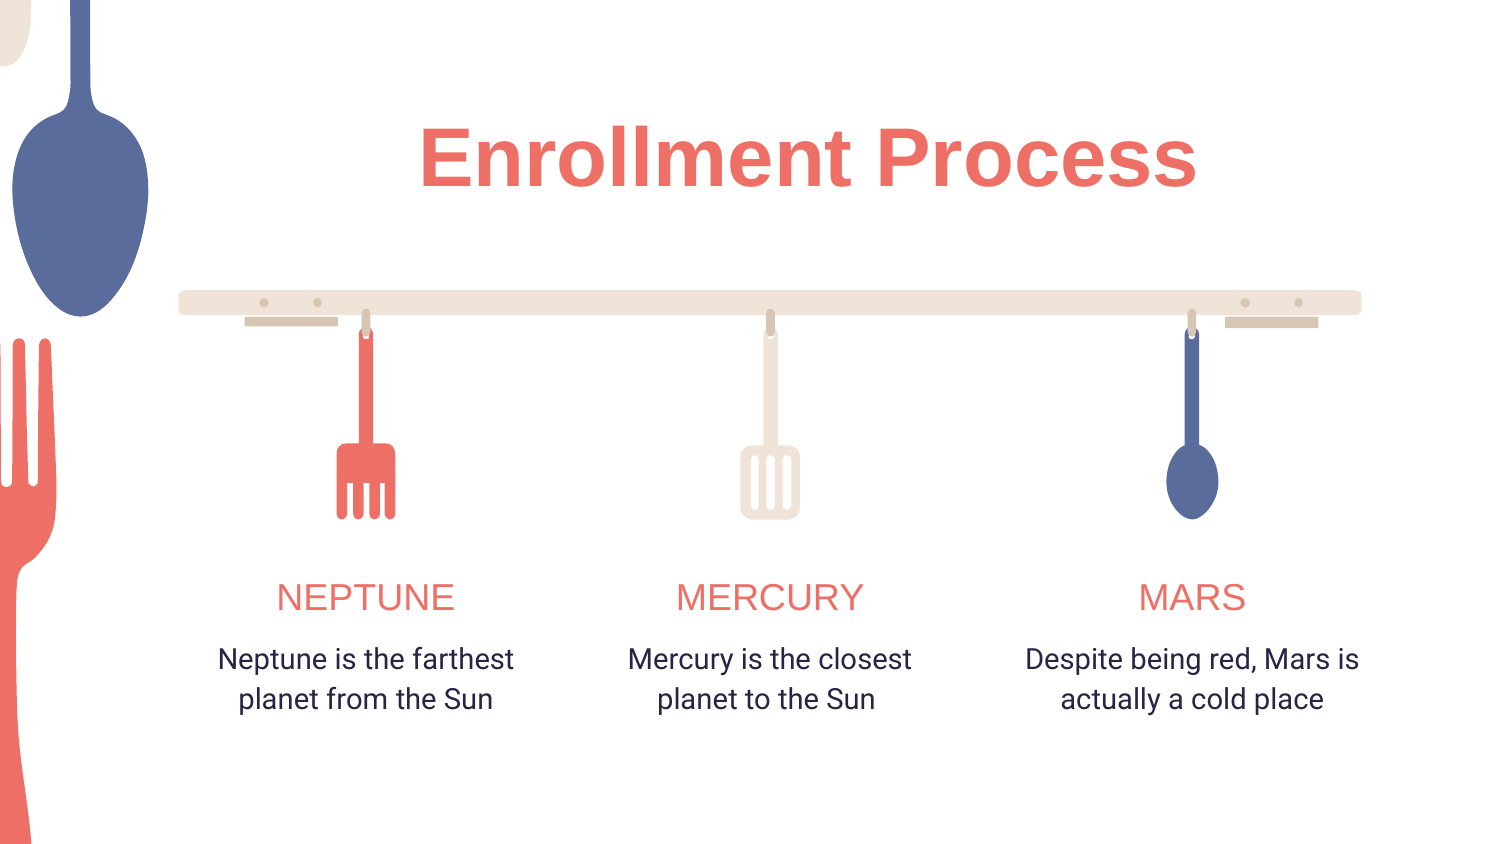

# Enrollment Process

NEPTUNE
MERCURY
MARS
Neptune is the farthest planet from the Sun
Mercury is the closest planet to the Sun
Despite being red, Mars is actually a cold place